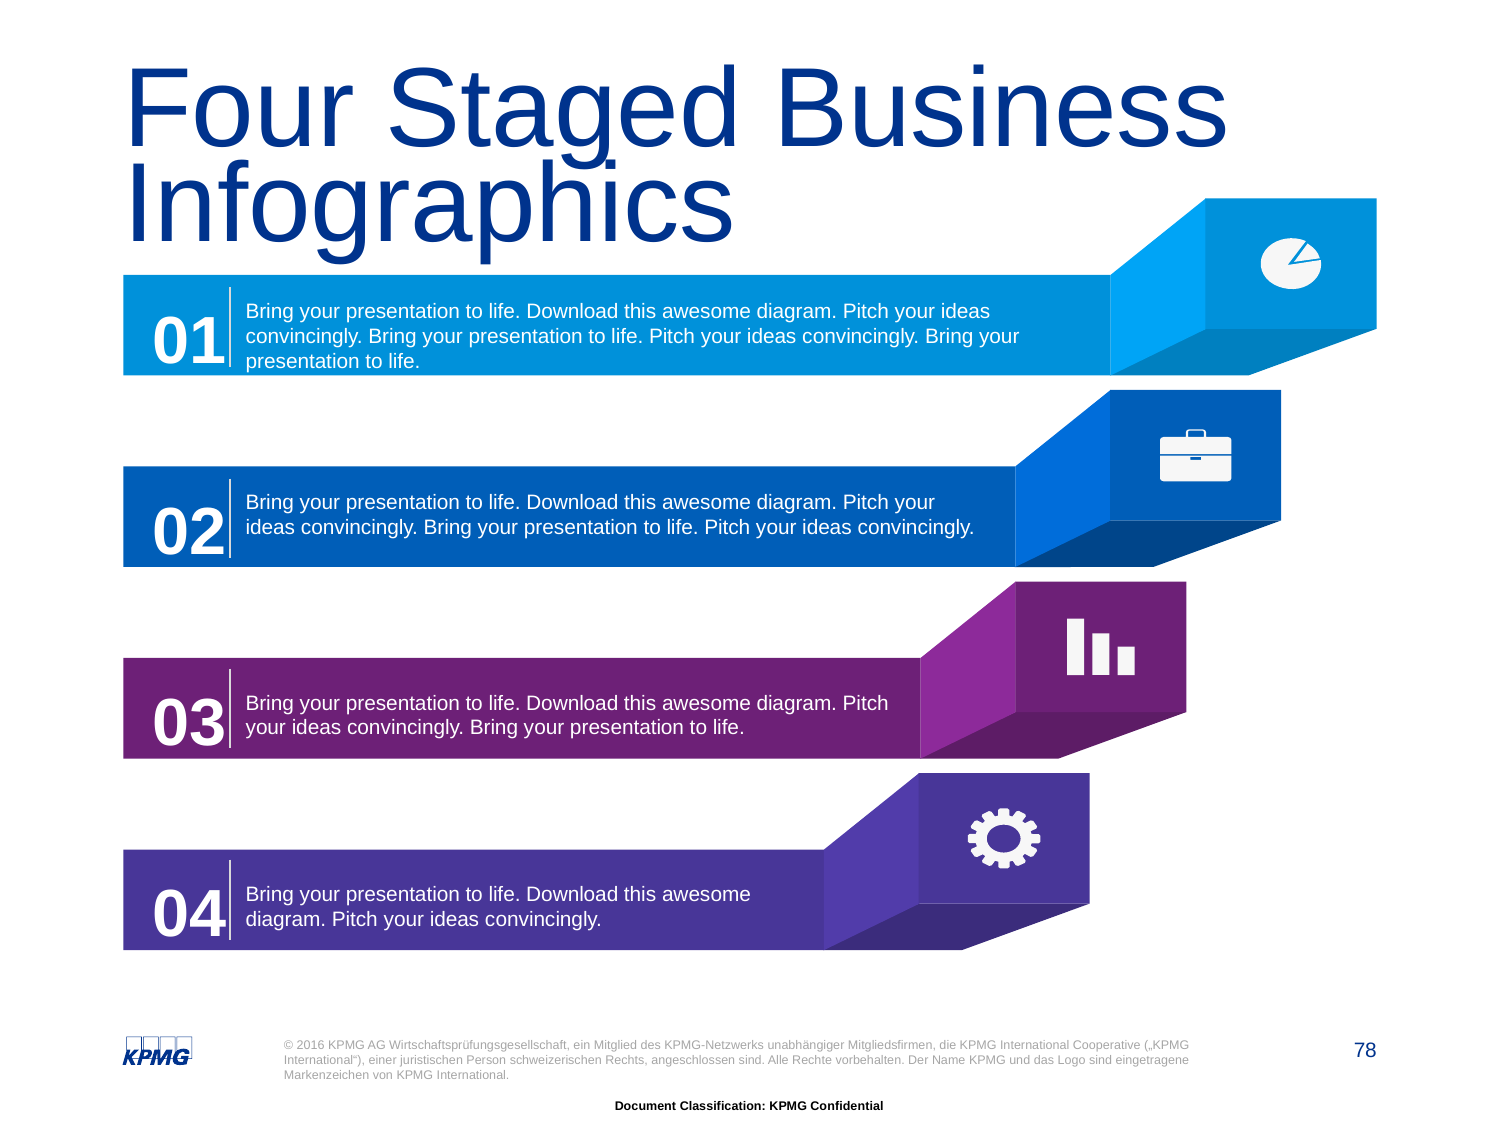

# Four Staged Business Infographics

01
Bring your presentation to life. Download this awesome diagram. Pitch your ideas convincingly. Bring your presentation to life. Pitch your ideas convincingly. Bring your presentation to life.

02
Bring your presentation to life. Download this awesome diagram. Pitch your ideas convincingly. Bring your presentation to life. Pitch your ideas convincingly.

03
Bring your presentation to life. Download this awesome diagram. Pitch your ideas convincingly. Bring your presentation to life.

04
Bring your presentation to life. Download this awesome diagram. Pitch your ideas convincingly.